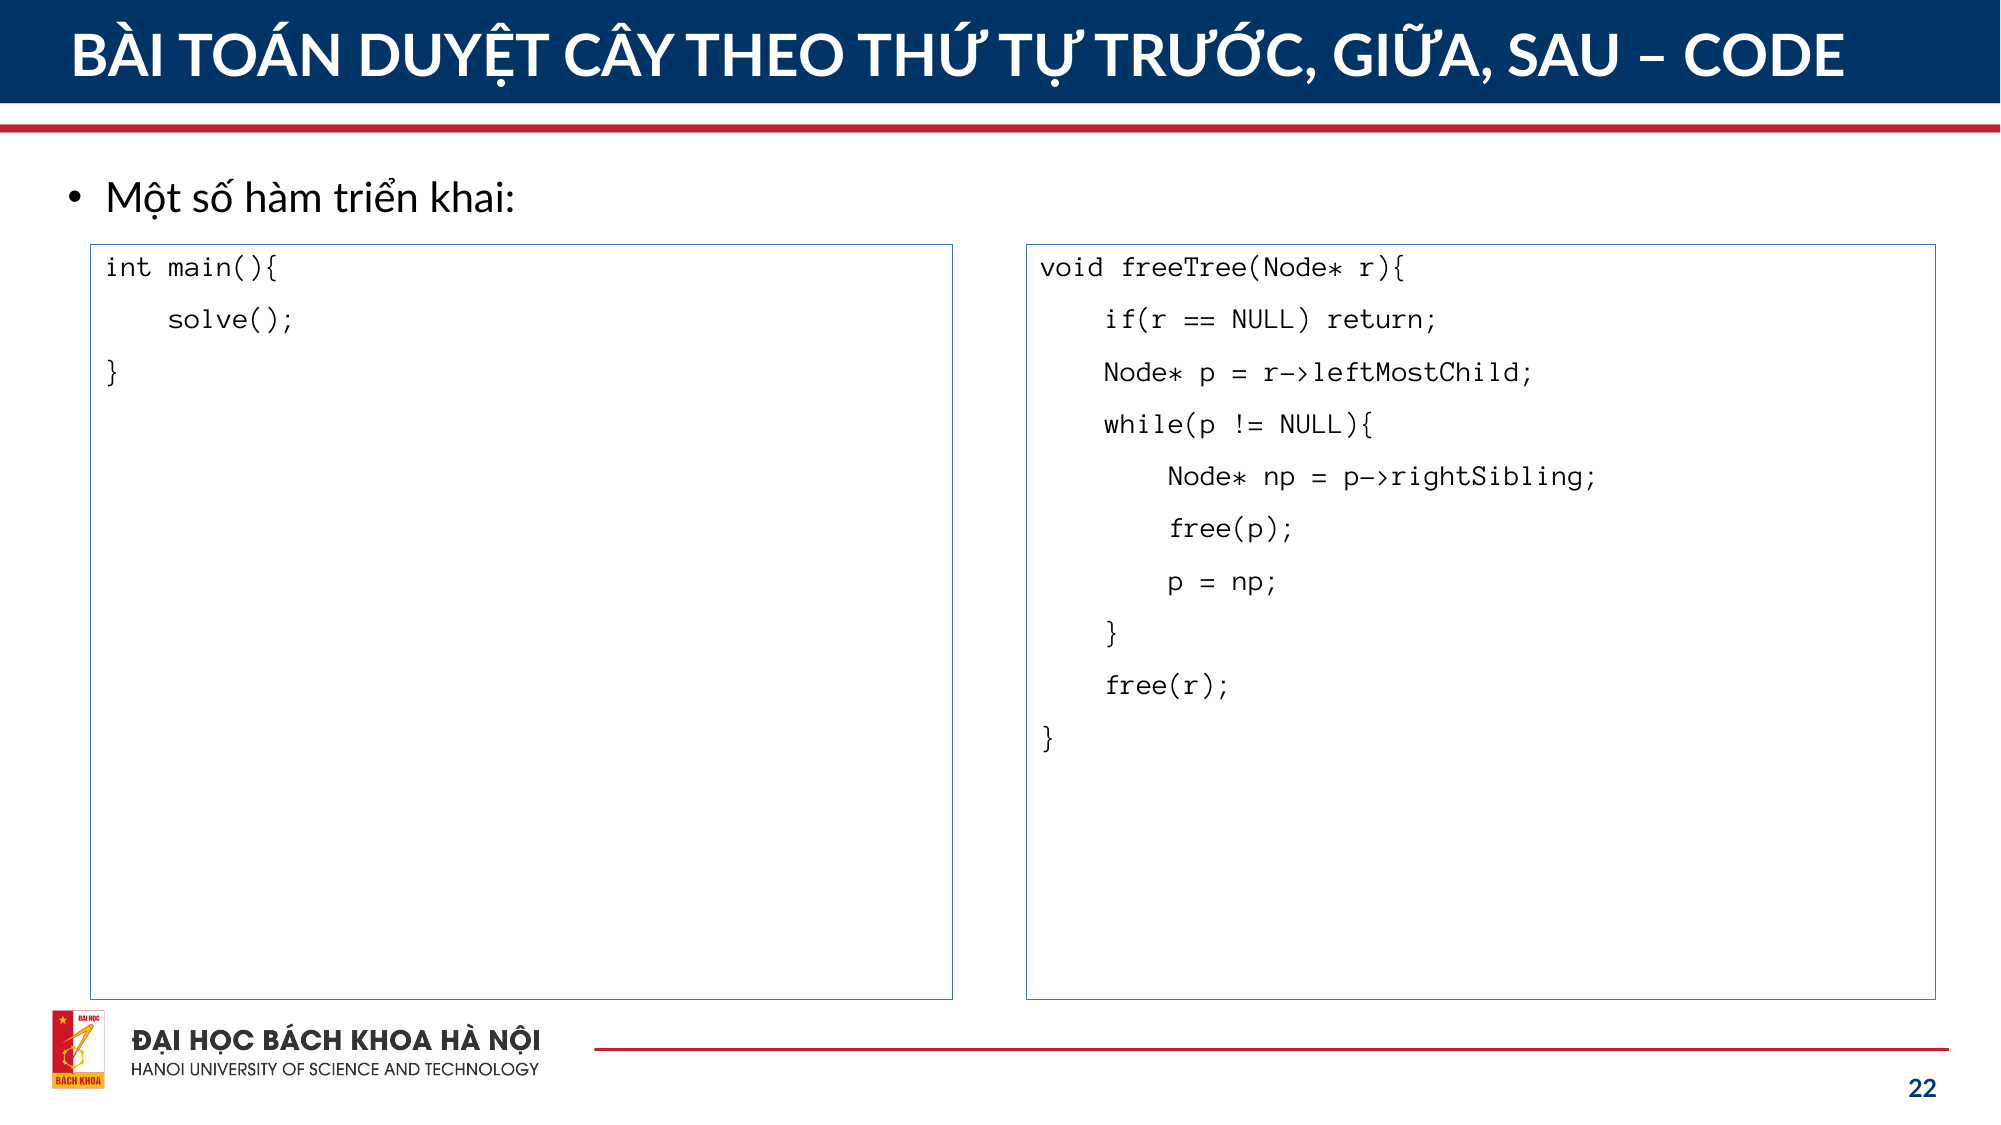

# BÀI TOÁN DUYỆT CÂY THEO THỨ TỰ TRƯỚC, GIỮA, SAU – CODE
Một số hàm triển khai:

int main(){
    solve();
}
void freeTree(Node* r){
    if(r == NULL) return;
    Node* p = r->leftMostChild;
    while(p != NULL){
        Node* np = p->rightSibling;
        free(p);
        p = np;
    }
    free(r);
}
22